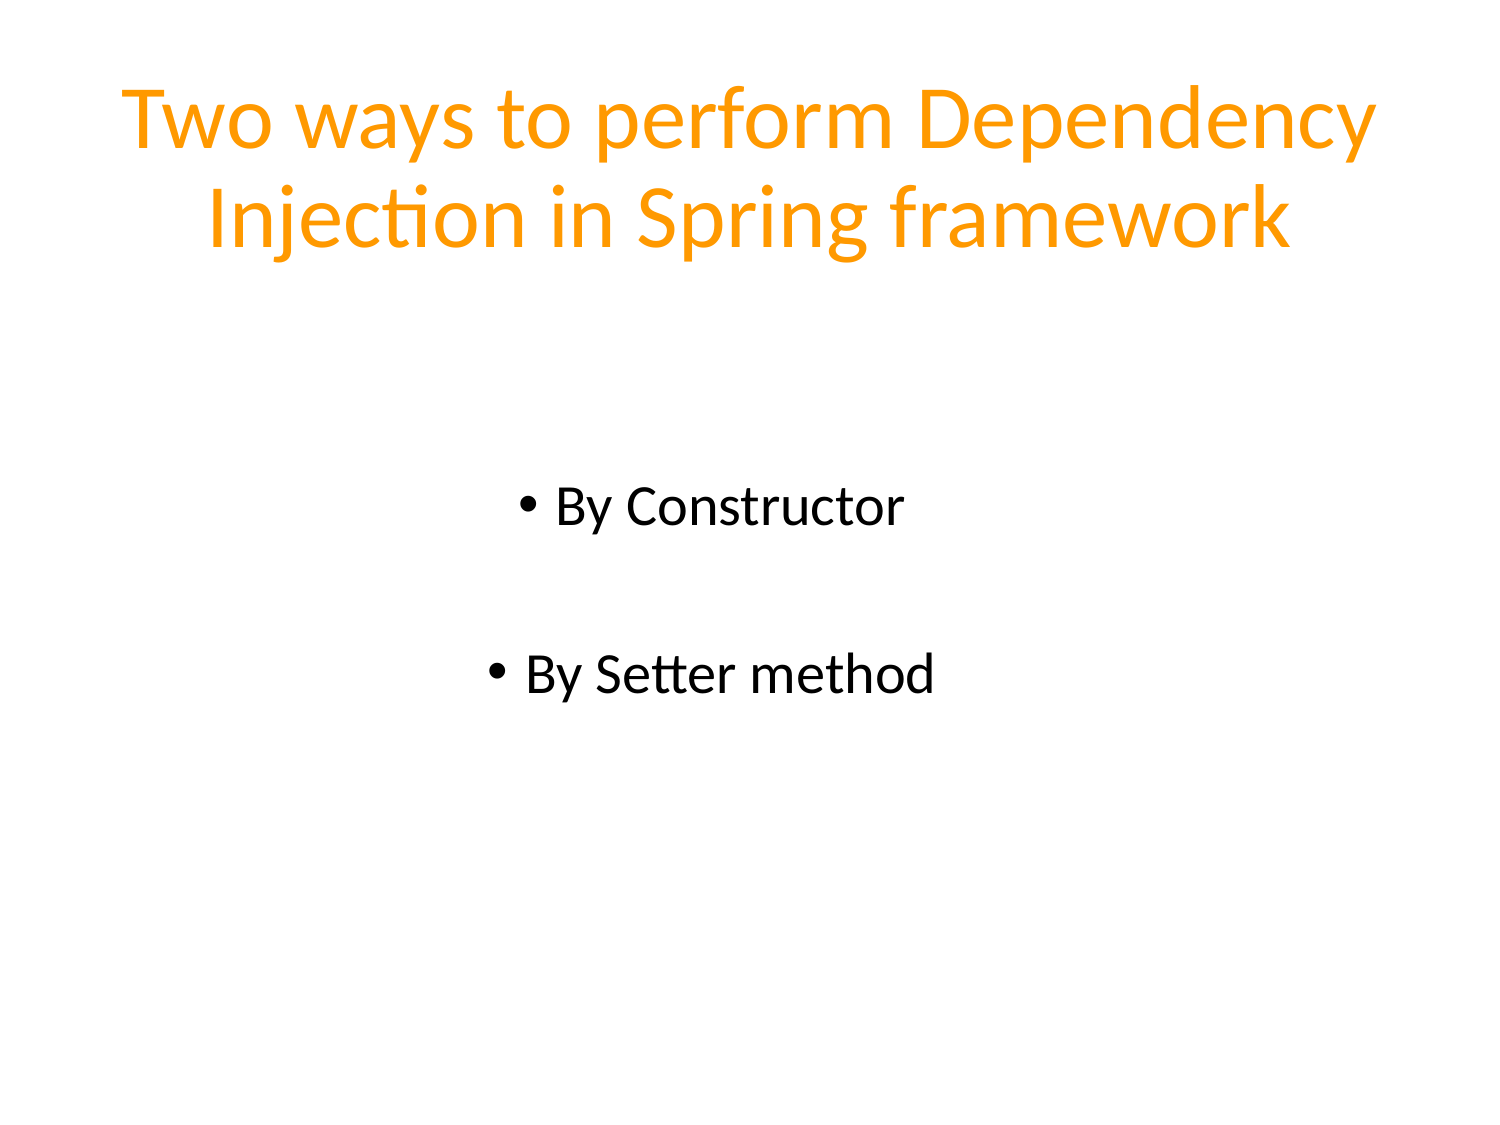

# Two ways to perform Dependency Injection in Spring framework
By Constructor

By Setter method